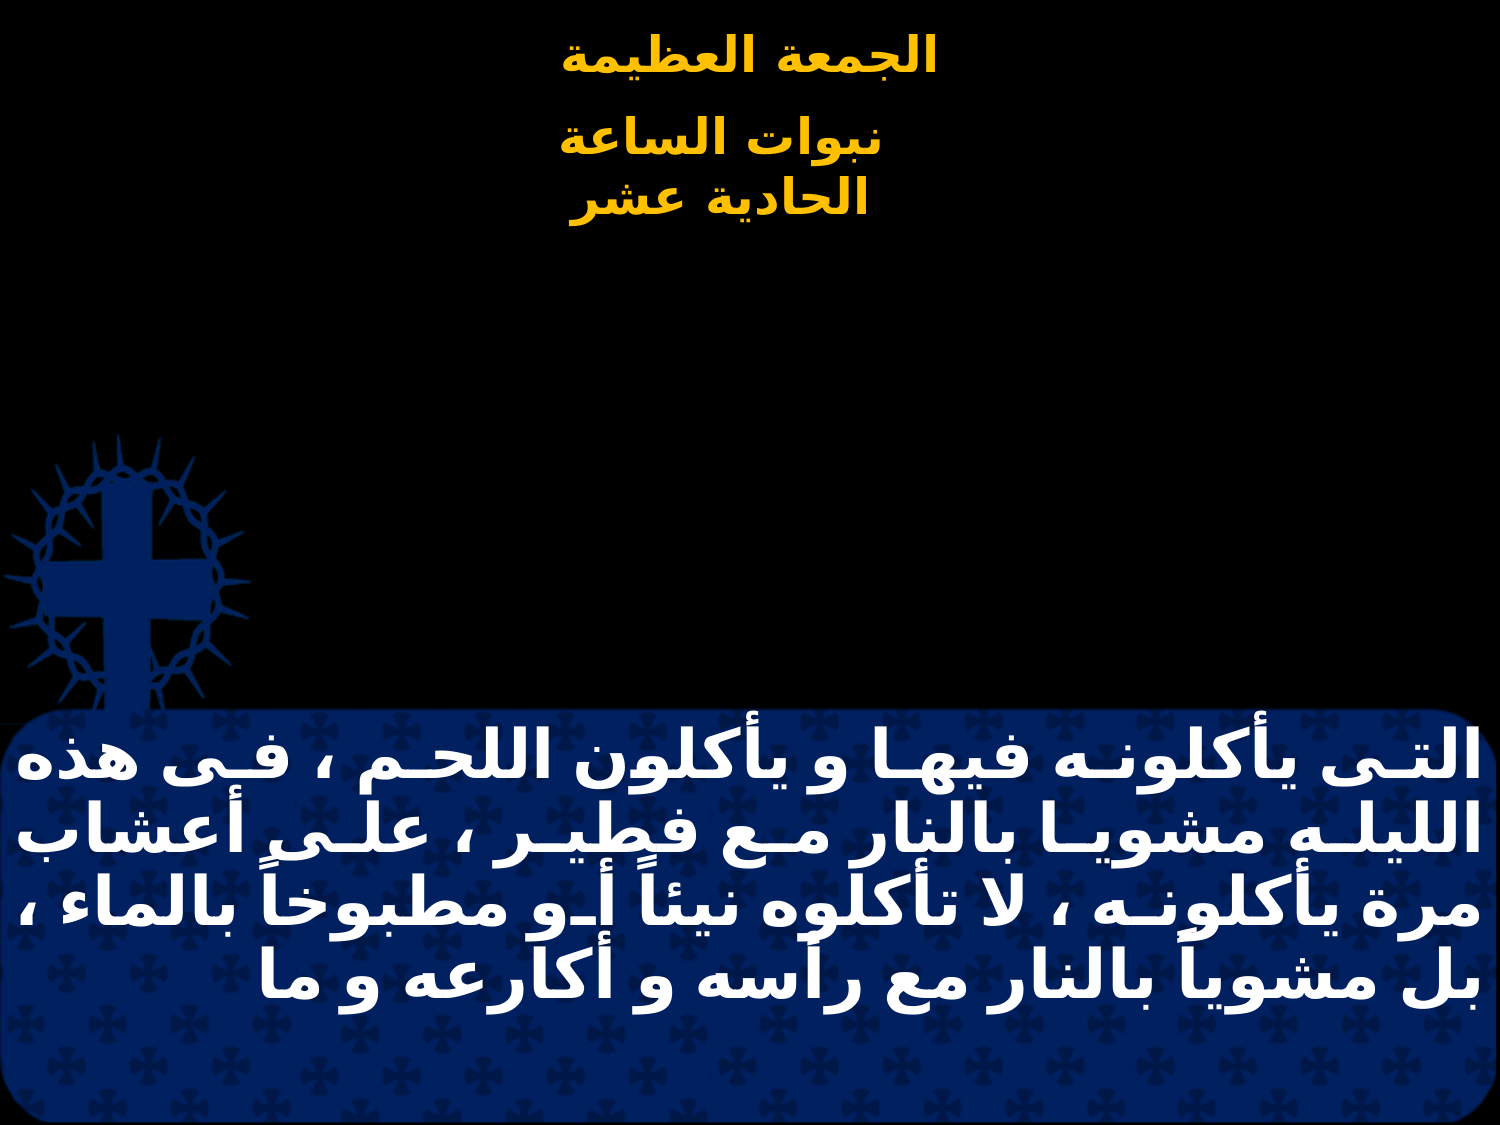

# التى يأكلونه فيها و يأكلون اللحم ، فى هذه الليله مشويا بالنار مع فطير ، على أعشاب مرة يأكلونه ، لا تأكلوه نيئاً أو مطبوخاً بالماء ، بل مشوياً بالنار مع رأسه و أكارعه و ما